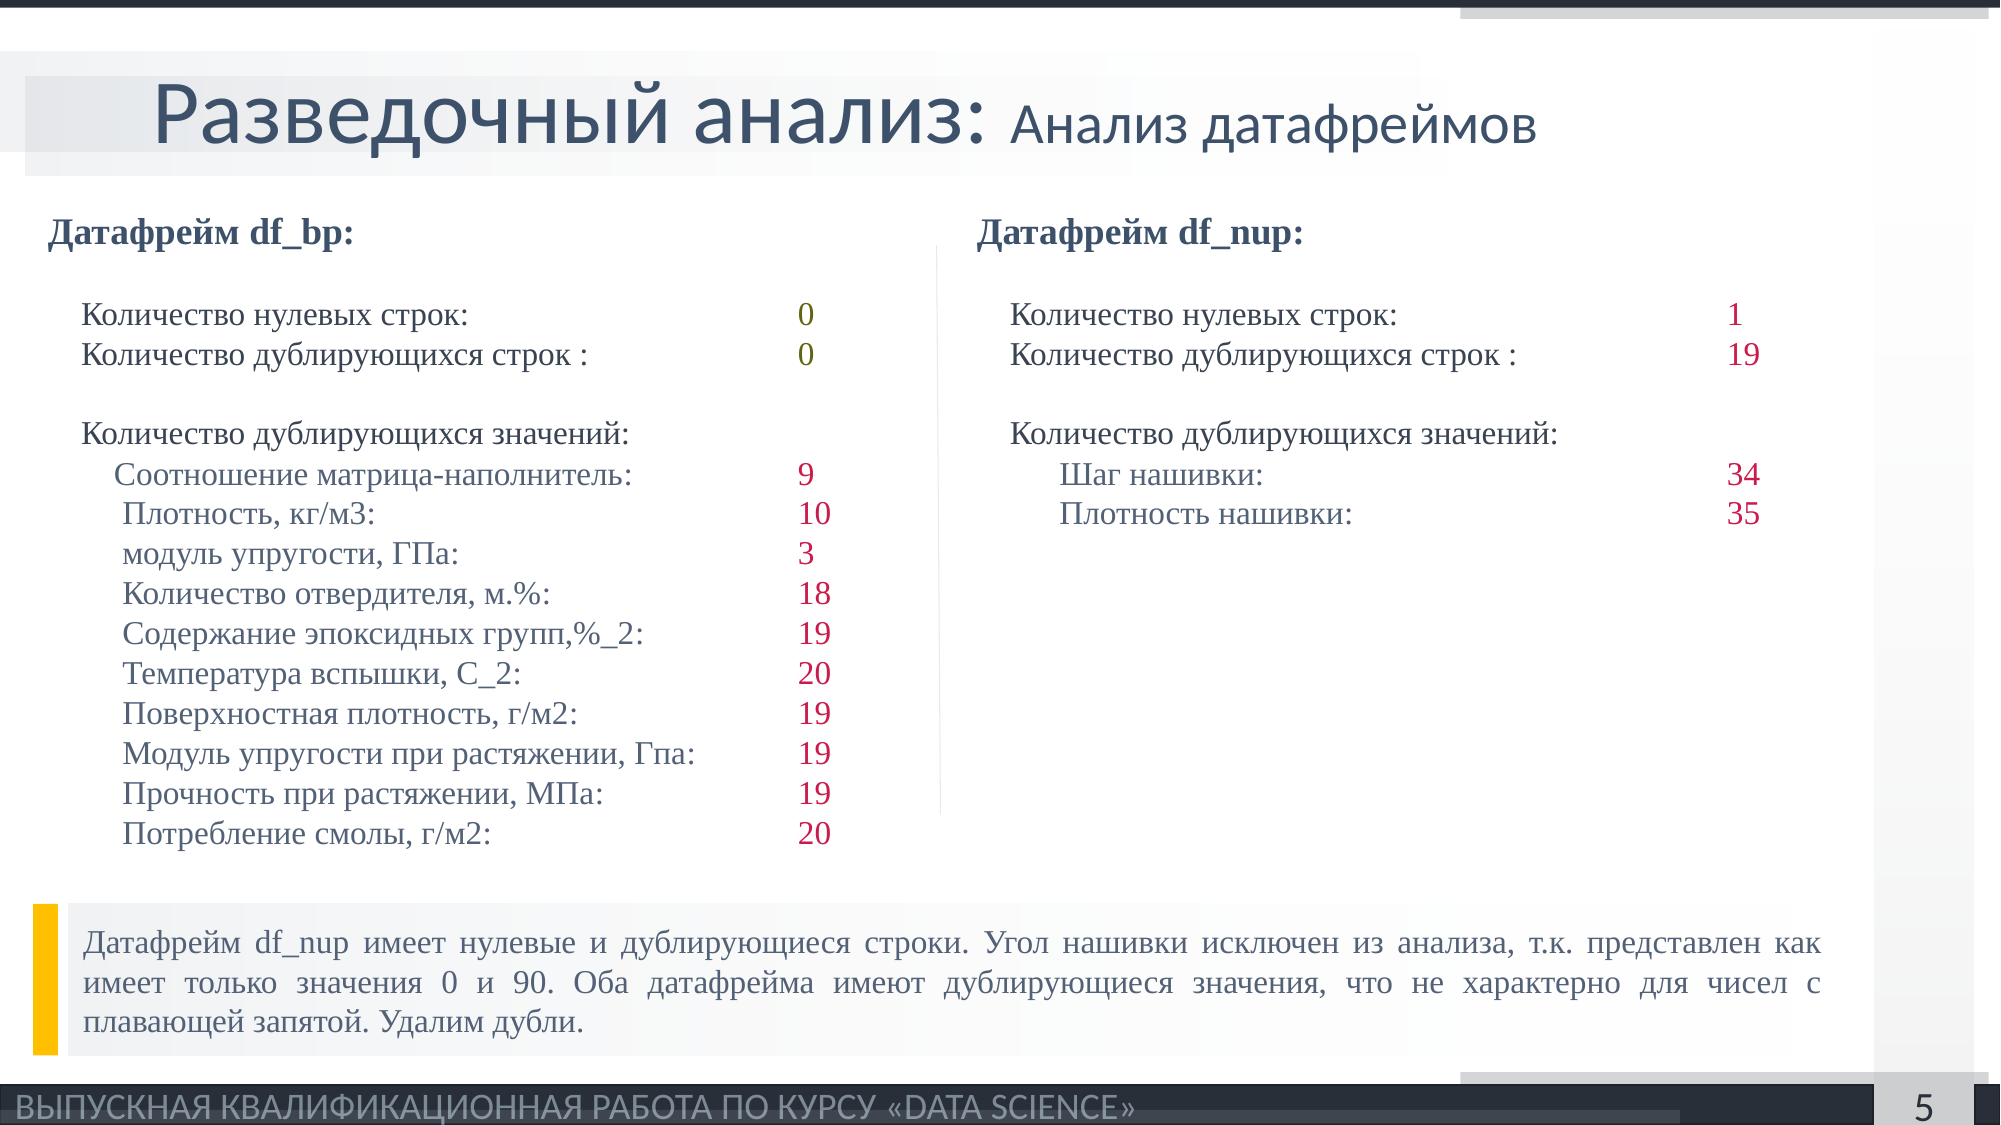

# Разведочный анализ: Анализ датафреймов
Датафрейм df_bp:

    Количество нулевых строк: 			0
    Количество дублирующихся строк :		0

    Количество дублирующихся значений:
        Соотношение матрица-наполнитель: 	  	9
         Плотность, кг/м3: 			10
         модуль упругости, ГПа: 		  	3
         Количество отвердителя, м.%: 		18
         Содержание эпоксидных групп,%_2:	  	19
         Температура вспышки, С_2: 		20
         Поверхностная плотность, г/м2:		19
         Модуль упругости при растяжении, Гпа:	19
         Прочность при растяжении, МПа: 	  	19
         Потребление смолы, г/м2:		  	20
Датафрейм df_nup:

    Количество нулевых строк: 			1
    Количество дублирующихся строк :		19

    Количество дублирующихся значений:
          Шаг нашивки: 				34
          Плотность нашивки: 			35
Датафрейм df_nup имеет нулевые и дублирующиеся строки. Угол нашивки исключен из анализа, т.к. представлен как имеет только значения 0 и 90. Оба датафрейма имеют дублирующиеся значения, что не характерно для чисел с плавающей запятой. Удалим дубли.

ВЫПУСКНАЯ КВАЛИФИКАЦИОННАЯ РАБОТА ПО КУРСУ «DATA SCIENCE»
5